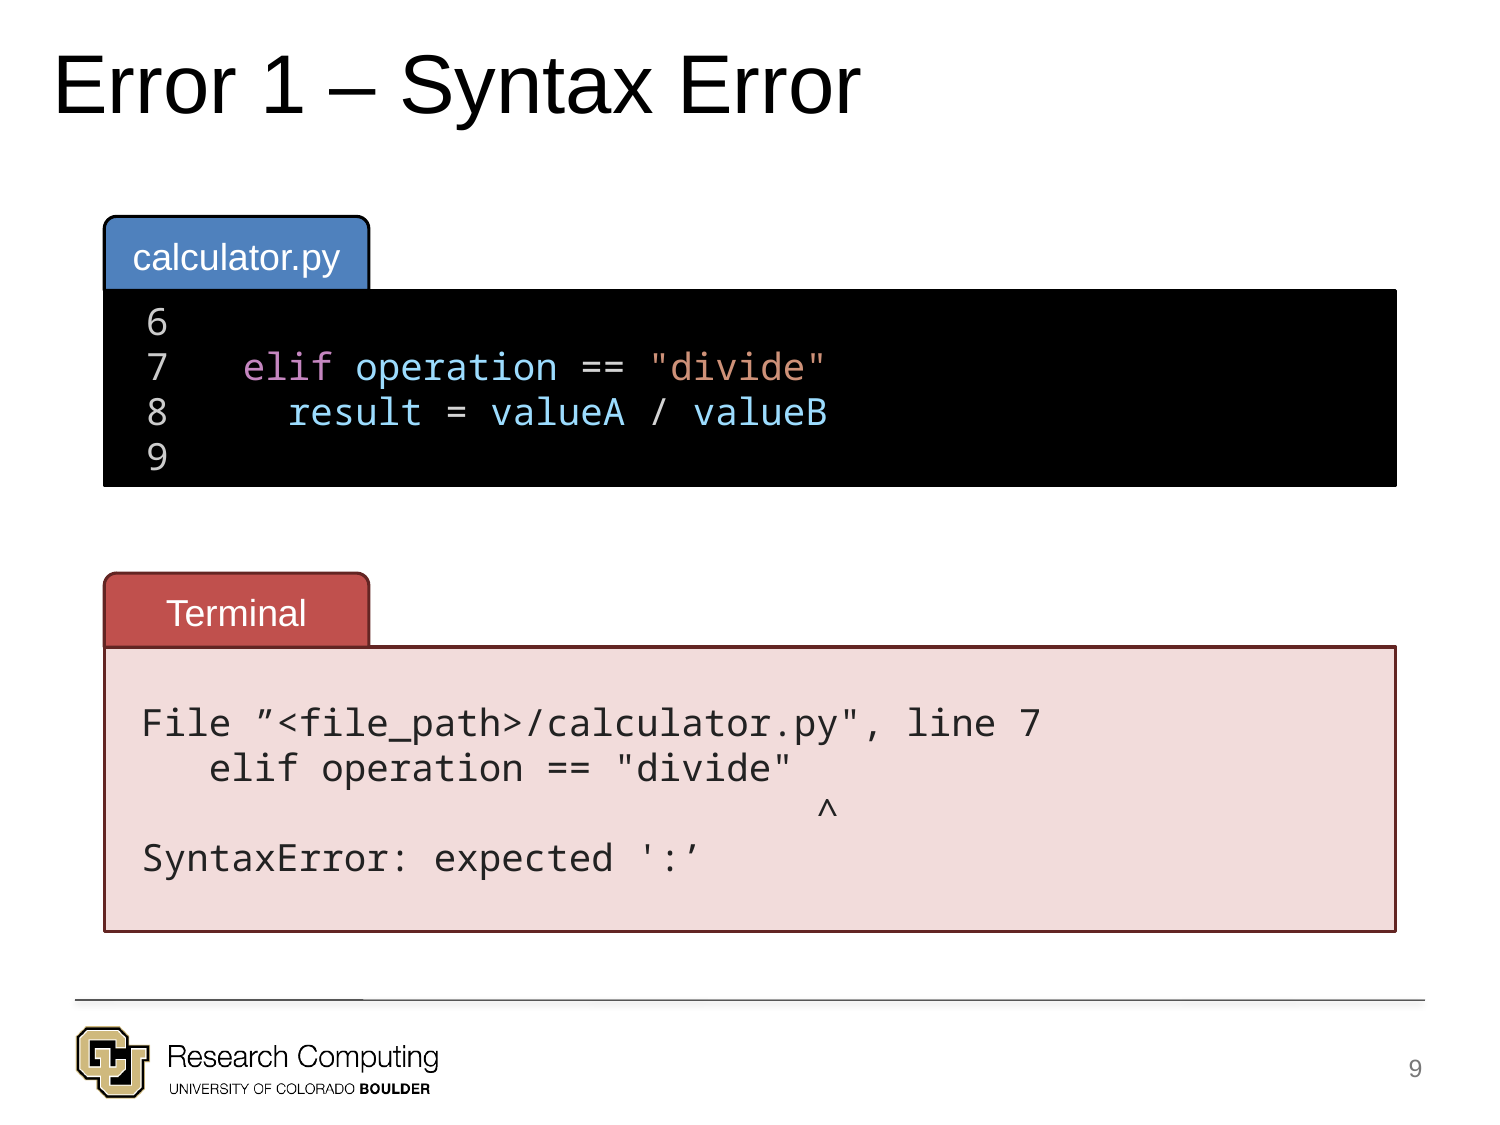

Error 1 – Syntax Error
calculator.py
6
7
8
9

  elif operation == "divide"
    result = valueA / valueB

Terminal

 File ”<file_path>/calculator.py", line 7
    elif operation == "divide"
                               ^
 SyntaxError: expected ':’

9